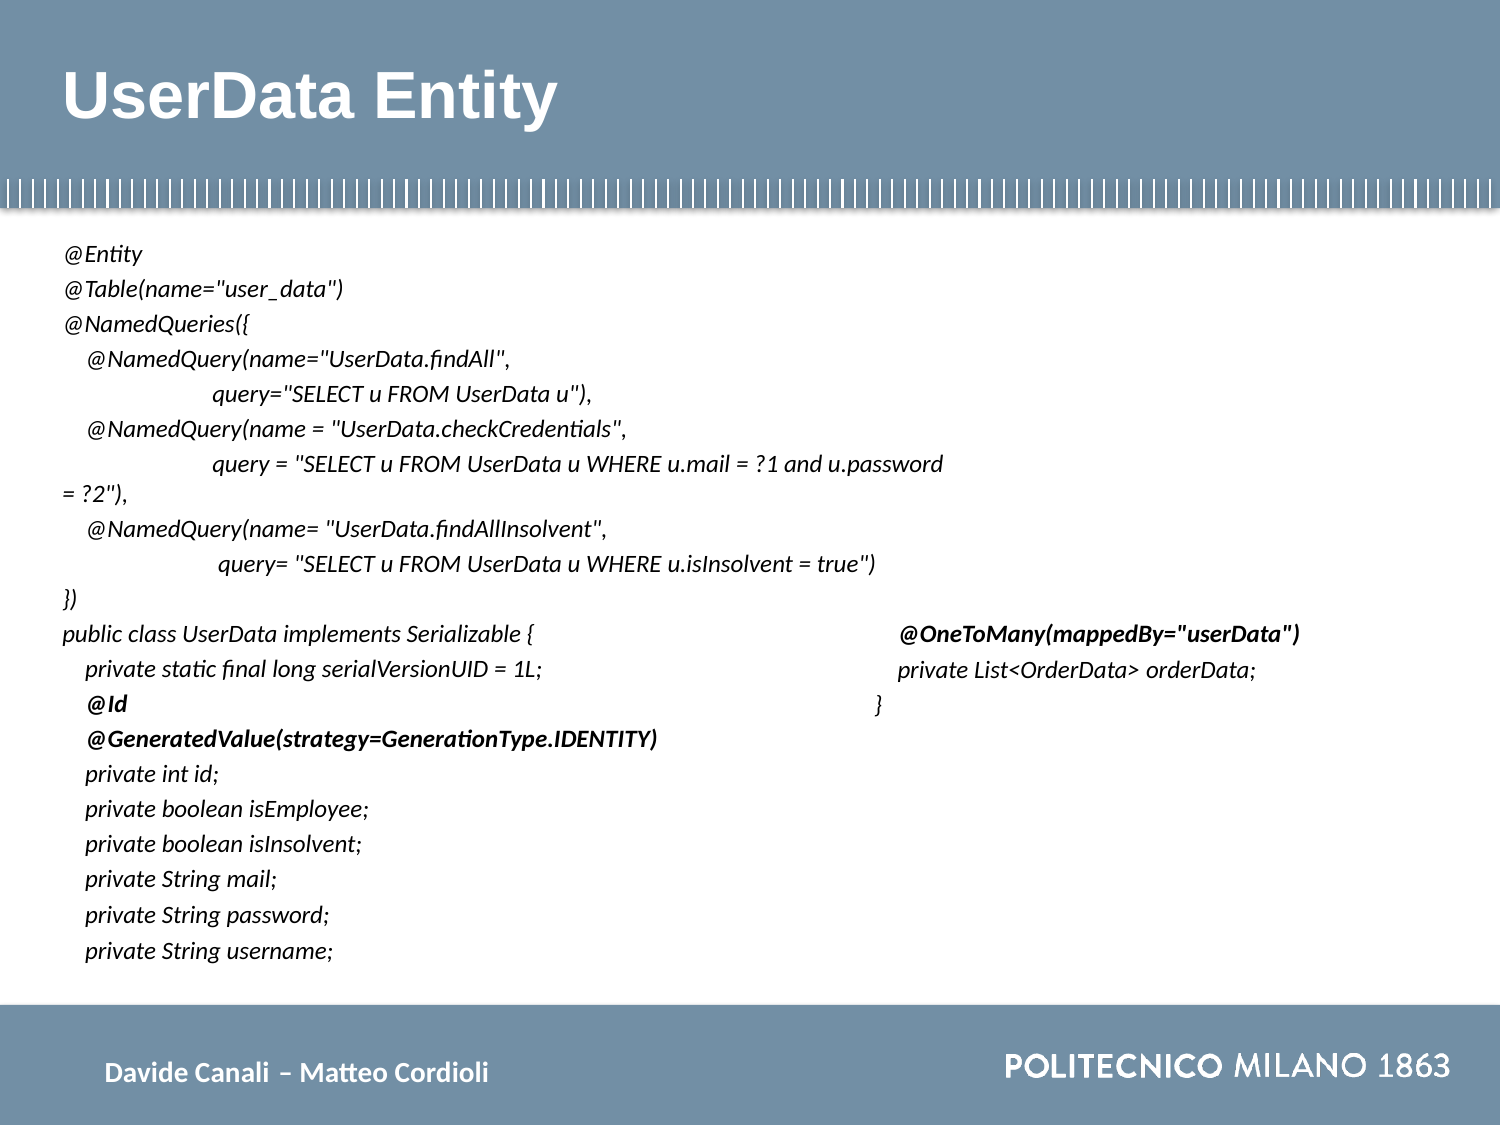

# UserData Entity
@Entity
@Table(name="user_data")
@NamedQueries({
    @NamedQuery(name="UserData.findAll",
	query="SELECT u FROM UserData u"),
    @NamedQuery(name = "UserData.checkCredentials",
	query = "SELECT u FROM UserData u WHERE u.mail = ?1 and u.password = ?2"),
    @NamedQuery(name= "UserData.findAllInsolvent",
	 query= "SELECT u FROM UserData u WHERE u.isInsolvent = true")
})
public class UserData implements Serializable {
    private static final long serialVersionUID = 1L;
    @Id
    @GeneratedValue(strategy=GenerationType.IDENTITY)
    private int id;
    private boolean isEmployee;
    private boolean isInsolvent;
    private String mail;
    private String password;
    private String username;

    @OneToMany(mappedBy="userData")
    private List<OrderData> orderData;
}

Davide Canali – Matteo Cordioli